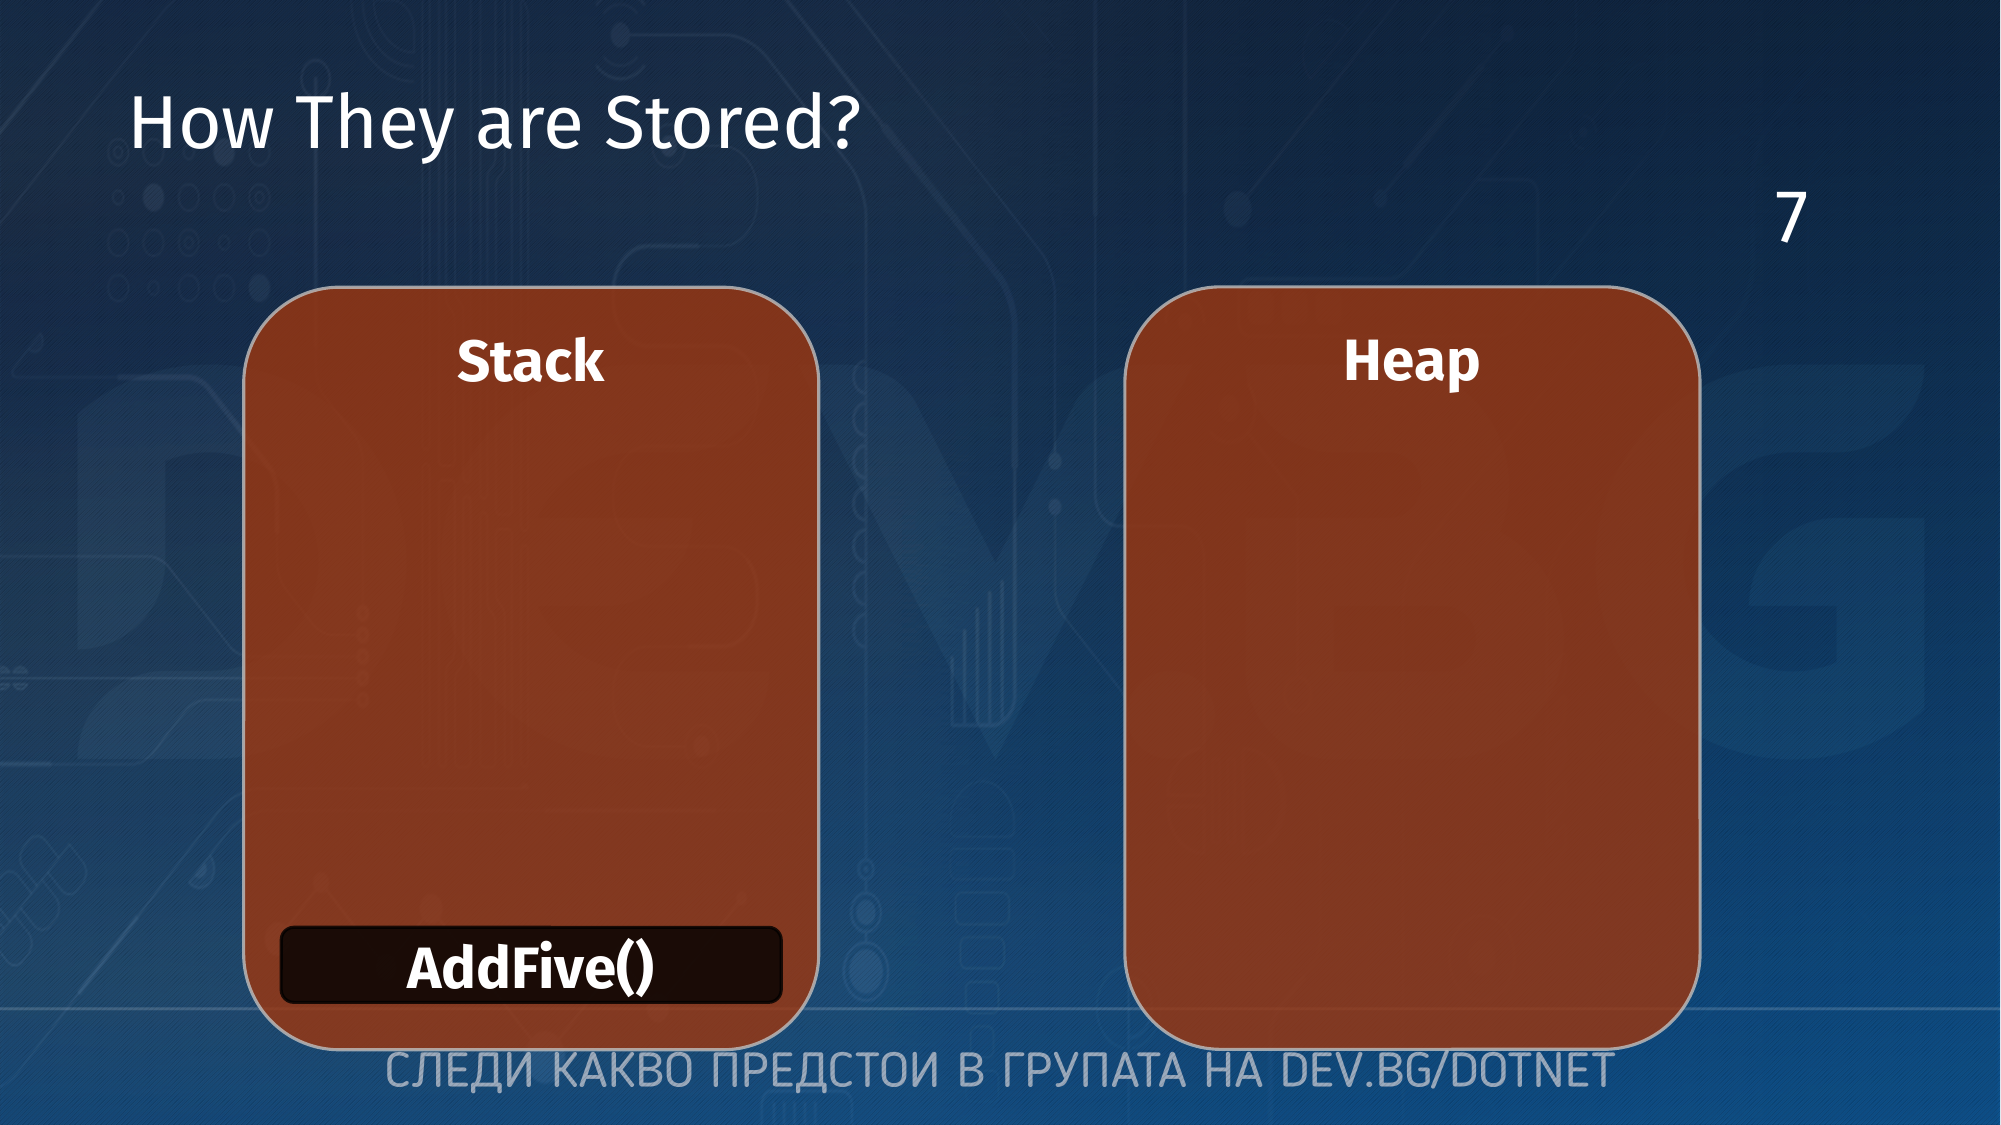

# How They are Stored?
7

Heap
Stack
Start
AddFive()